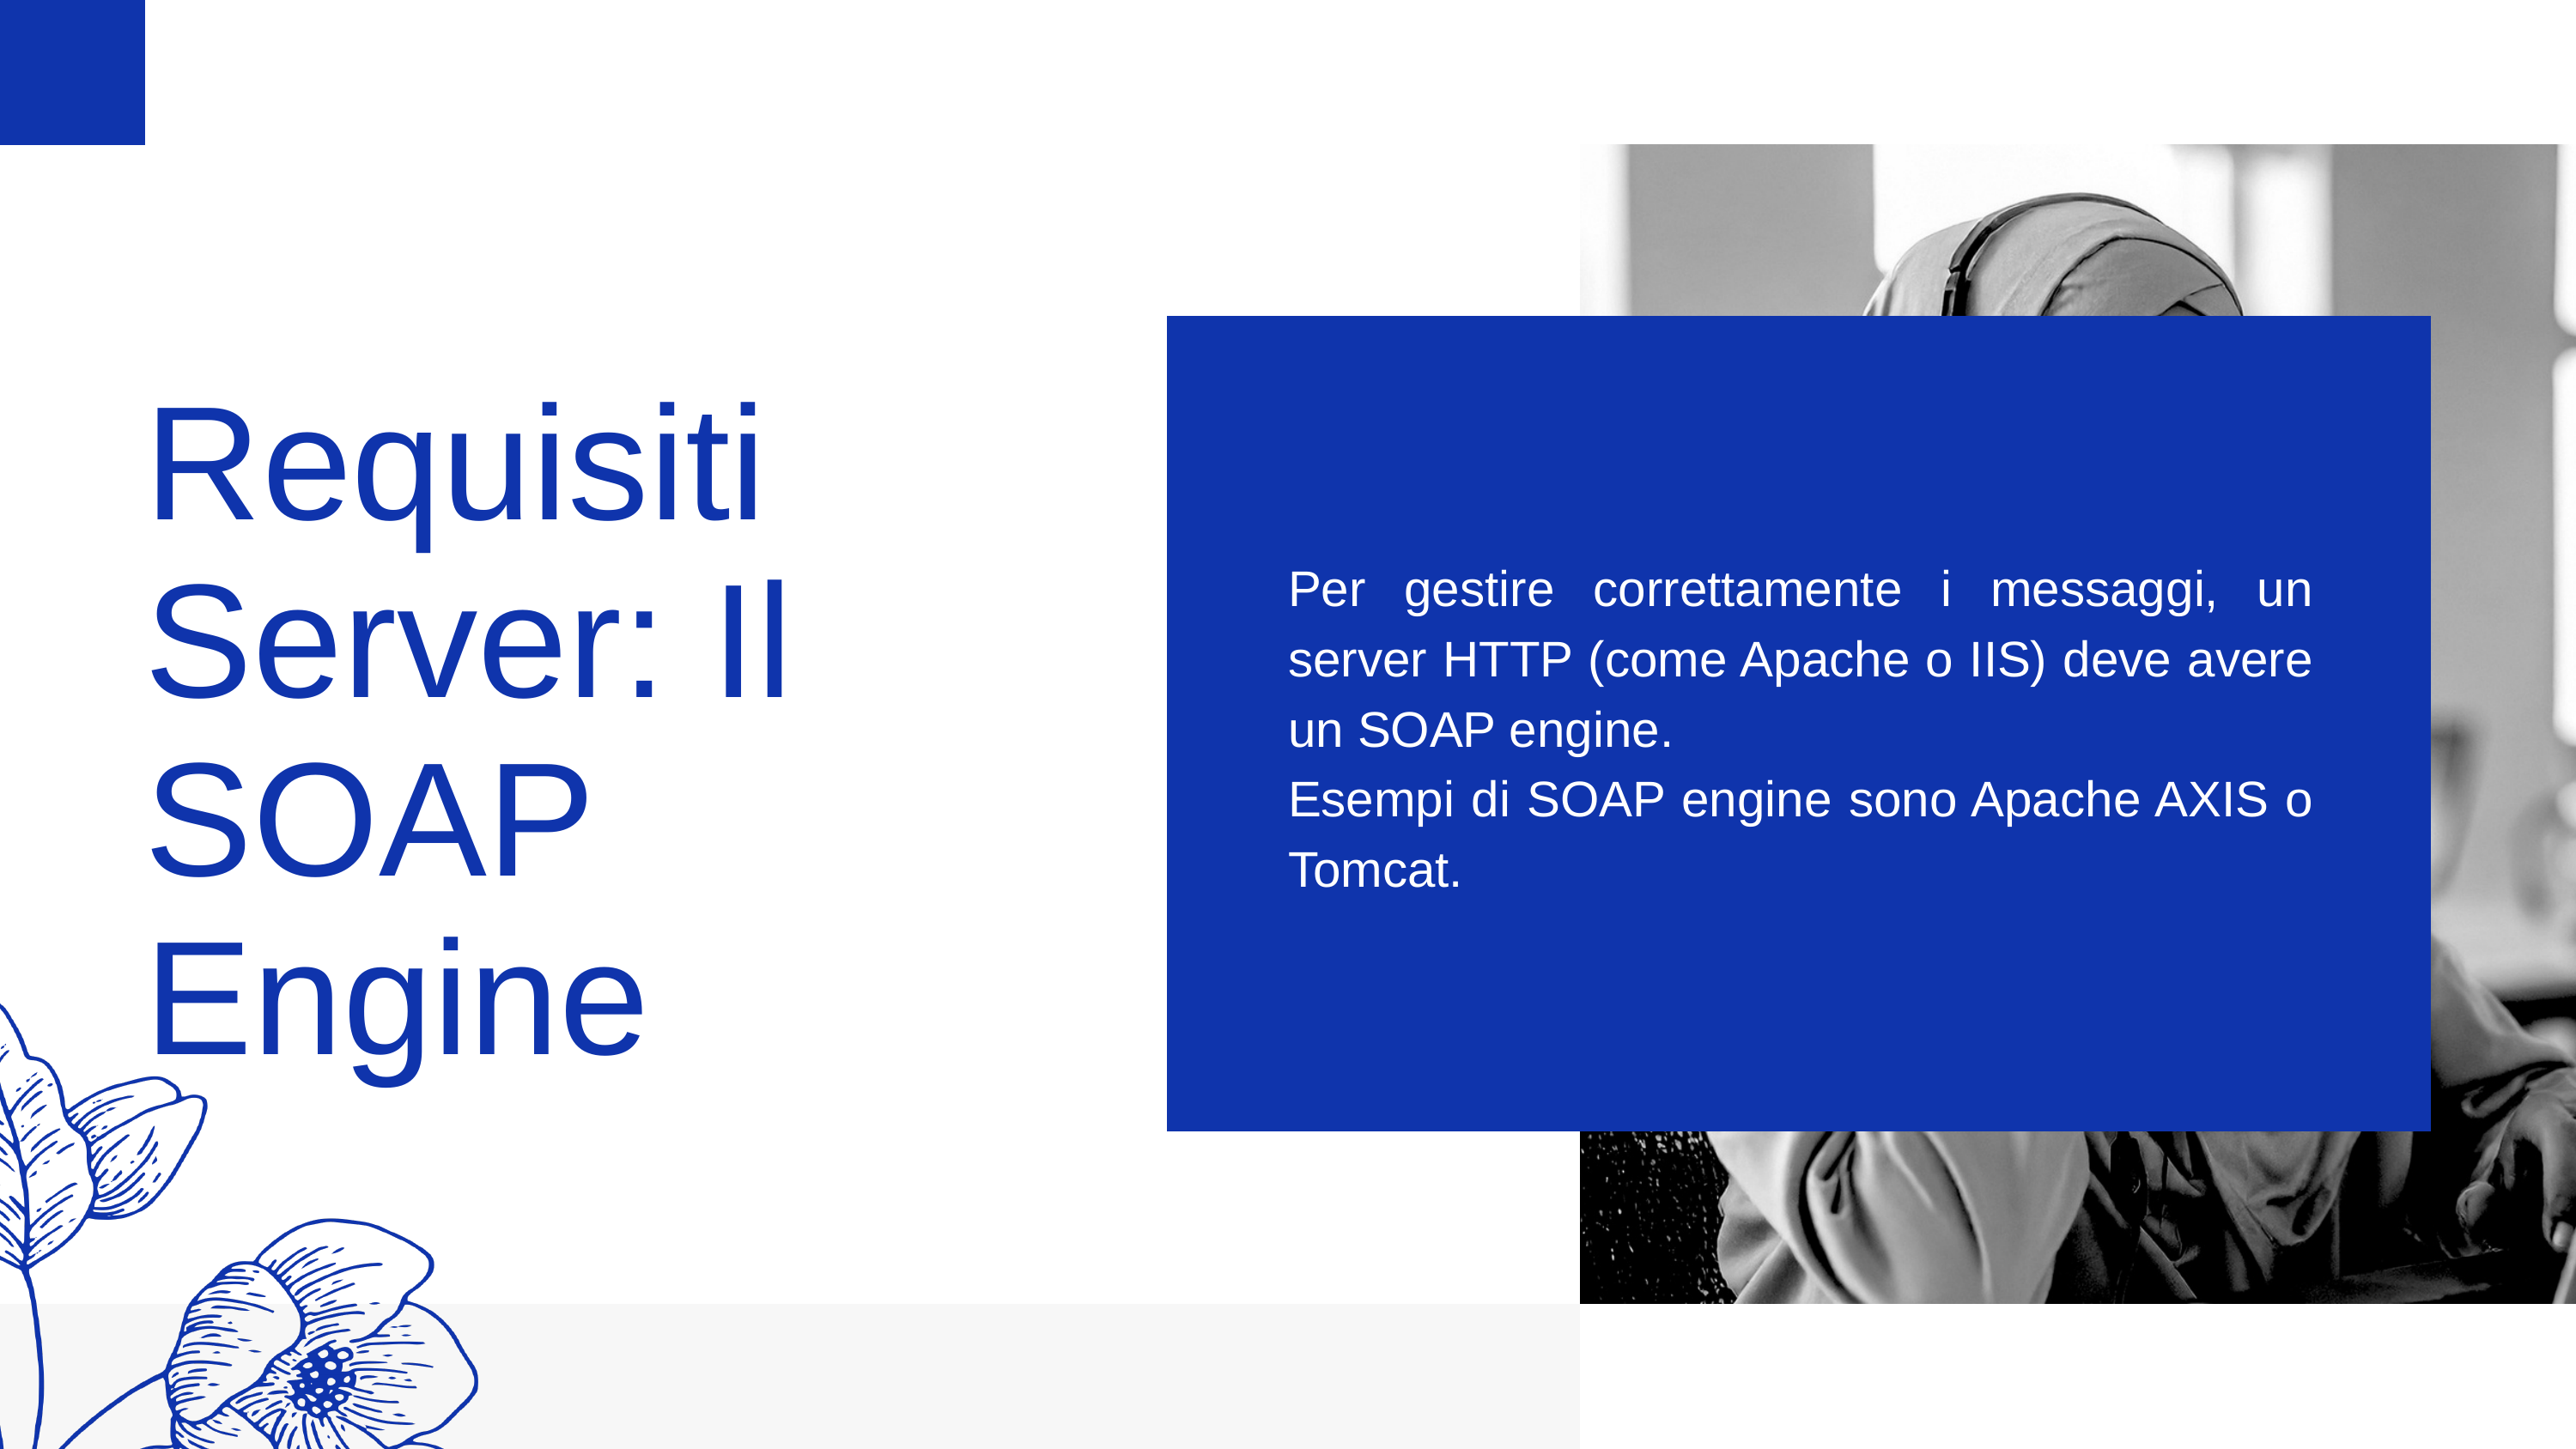

Requisiti Server: Il SOAP Engine
Per gestire correttamente i messaggi, un server HTTP (come Apache o IIS) deve avere un SOAP engine.
Esempi di SOAP engine sono Apache AXIS o Tomcat.